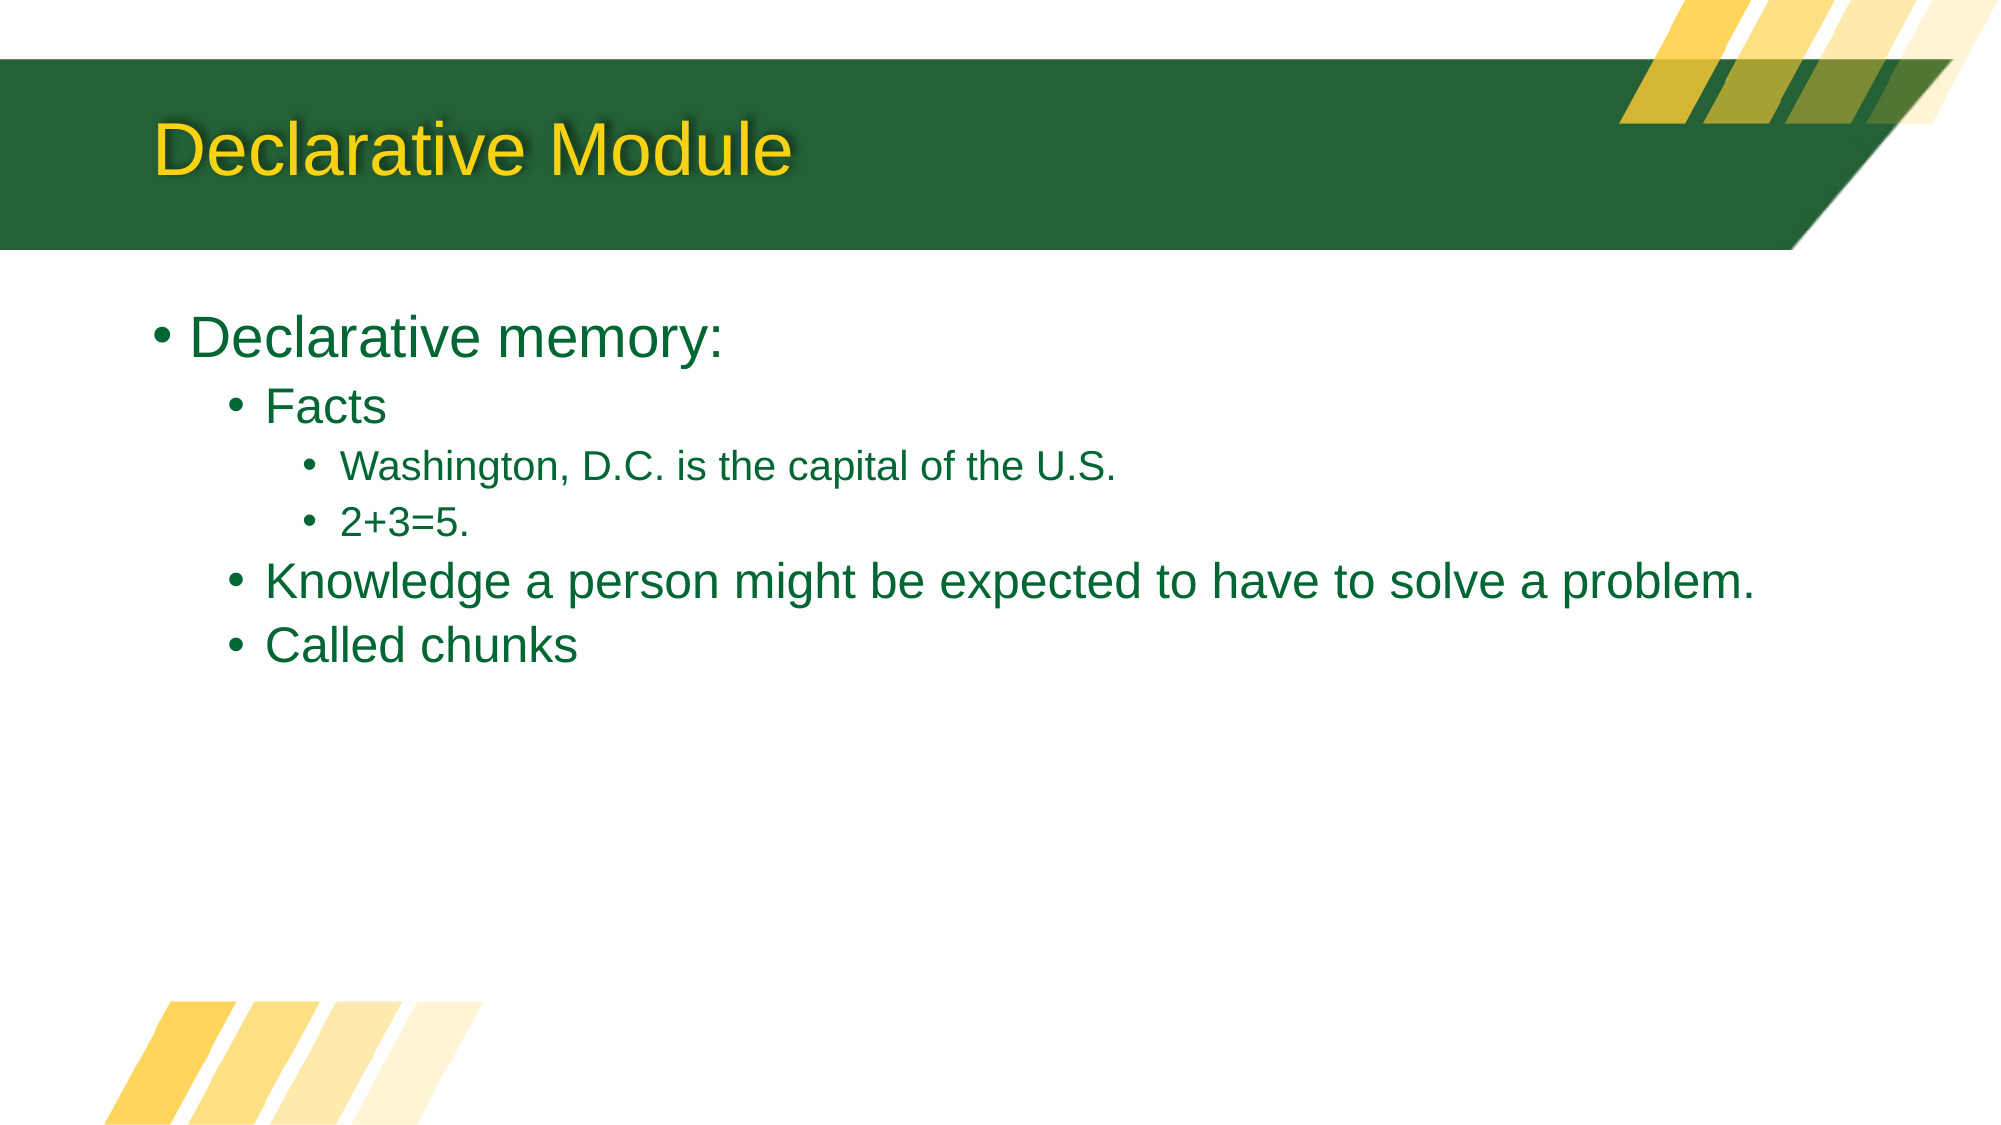

# Declarative Module
Declarative memory:
Facts
Washington, D.C. is the capital of the U.S.
2+3=5.
Knowledge a person might be expected to have to solve a problem.
Called chunks